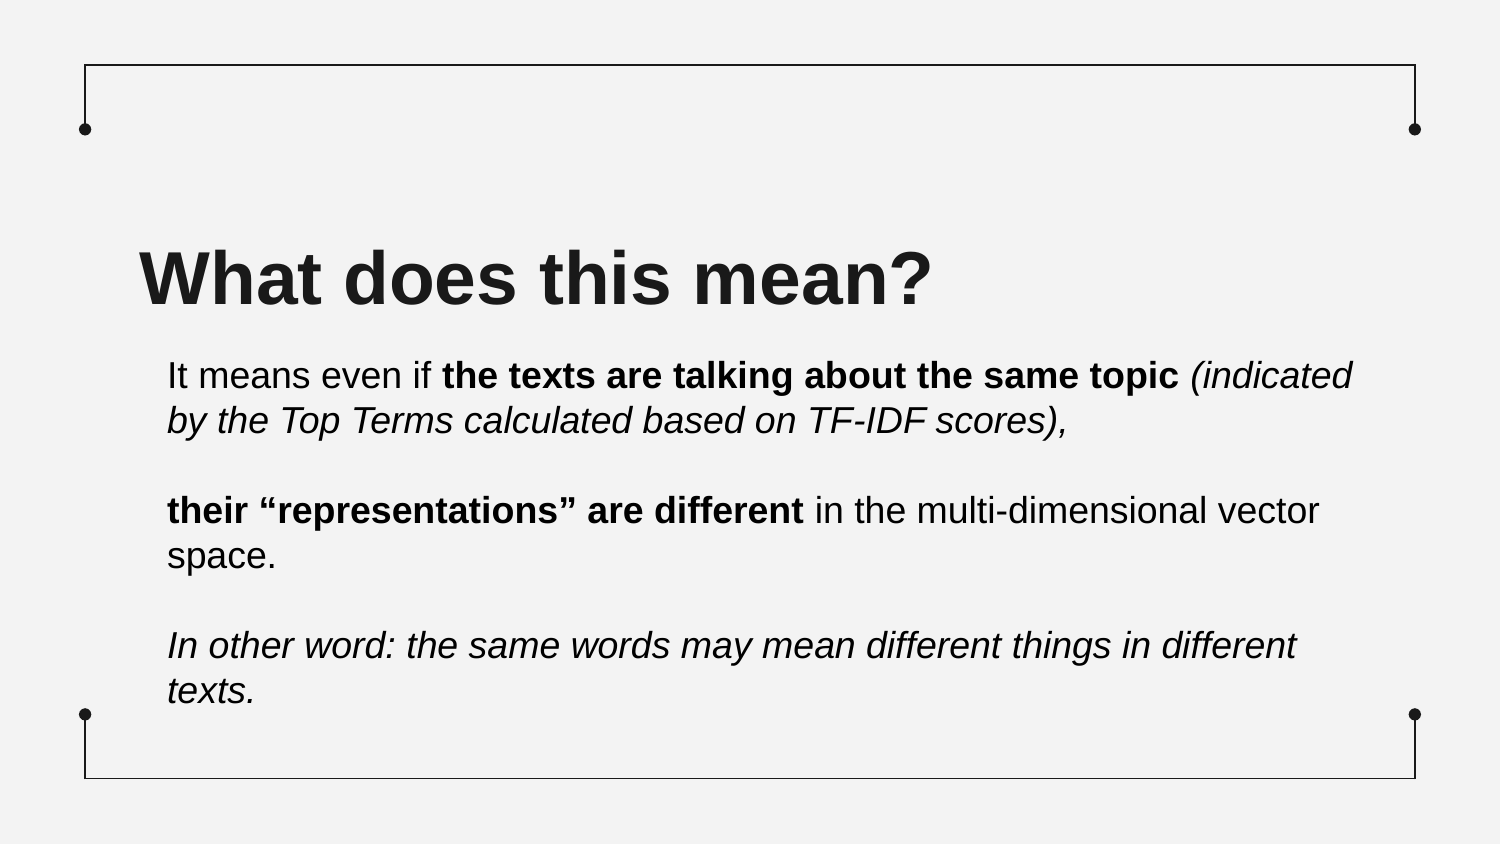

What does this mean?
It means even if the texts are talking about the same topic (indicated by the Top Terms calculated based on TF-IDF scores),

their “representations” are different in the multi-dimensional vector space.

In other word: the same words may mean different things in different texts.